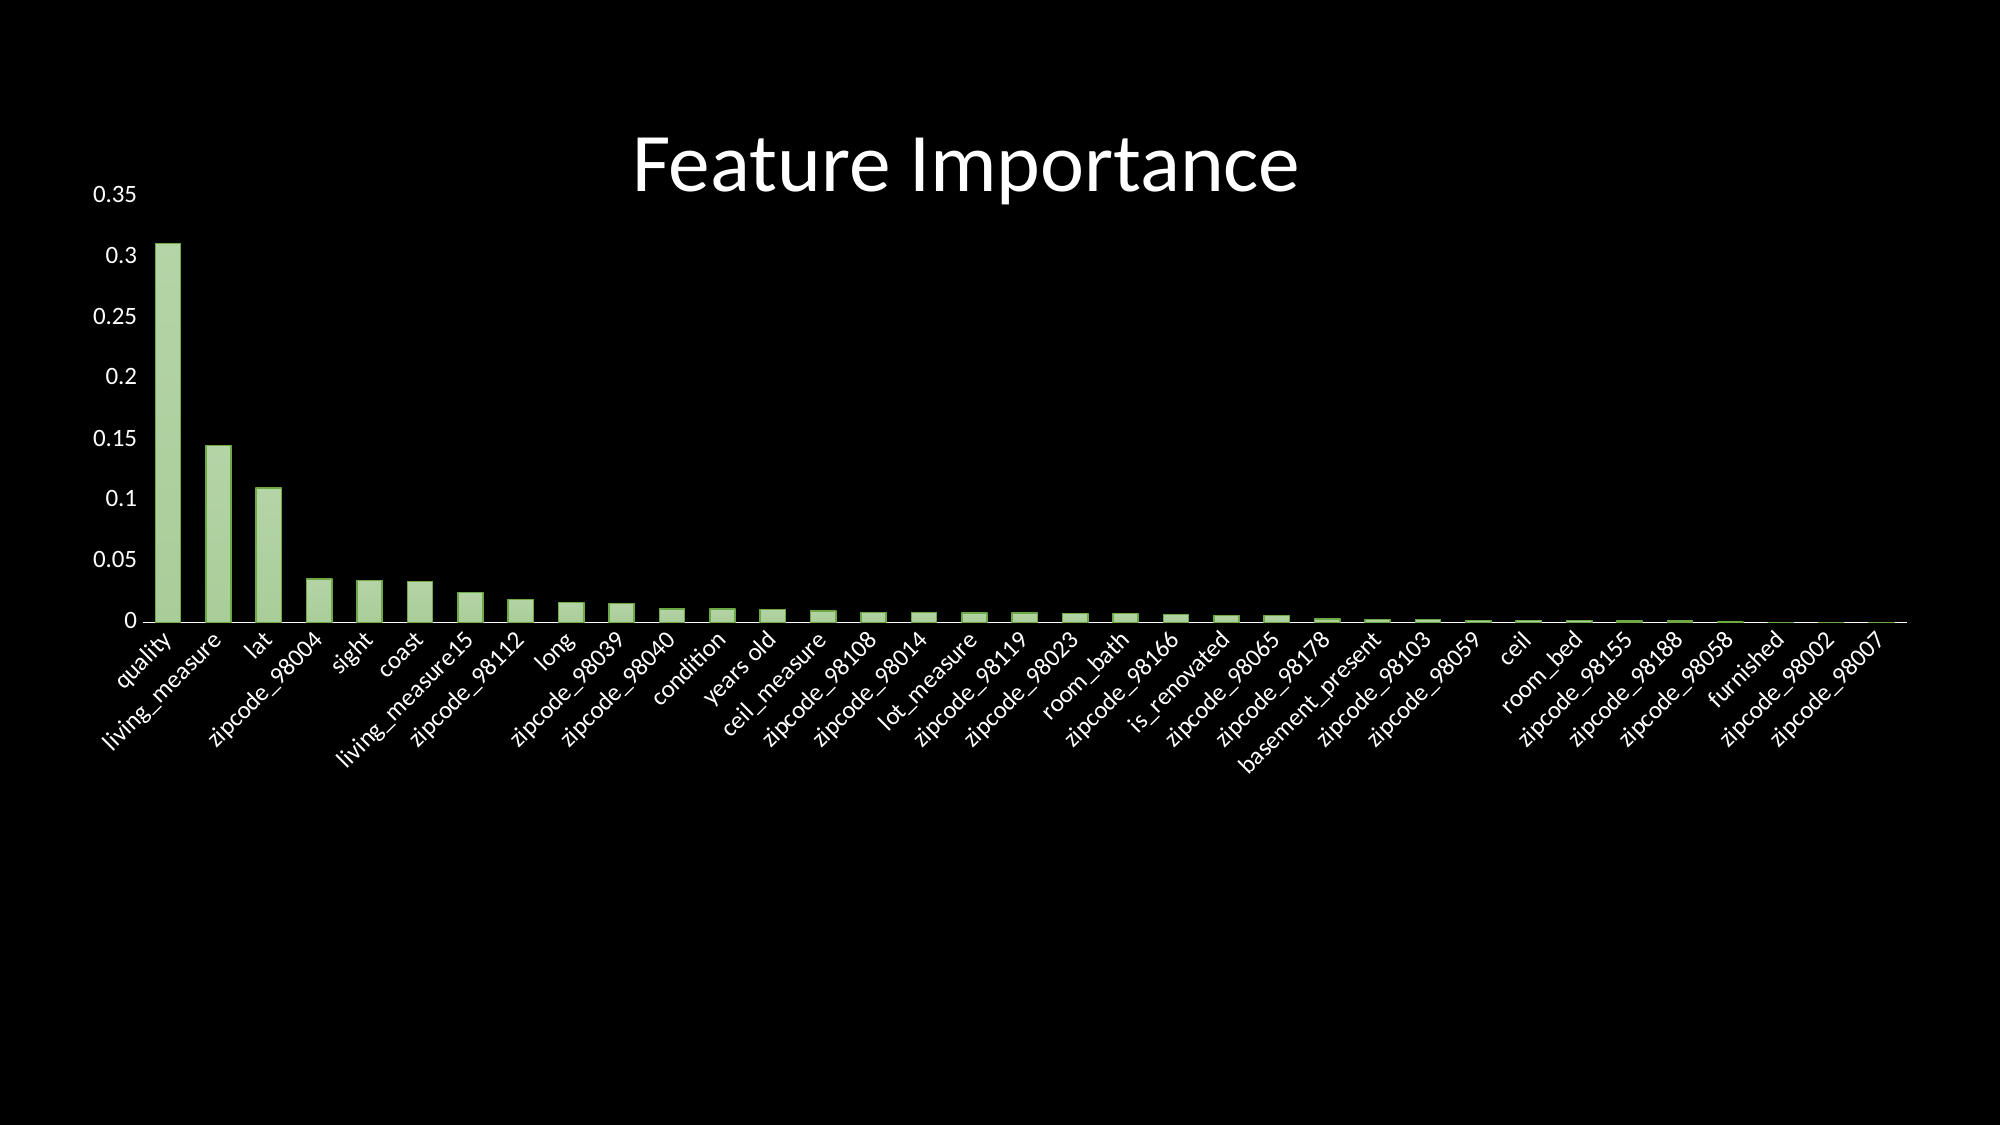

Feature Importance

### Chart

| Category |  |
|---|---|
| quality | 0.311135709285736 |
| living_measure | 0.145357877016067 |
| lat | 0.11021064966917 |
| zipcode_98004 | 0.0354933626949787 |
| sight | 0.0344087444245815 |
| coast | 0.0336636193096637 |
| living_measure15 | 0.0244624651968479 |
| zipcode_98112 | 0.018711345270276 |
| long | 0.0164780281484127 |
| zipcode_98039 | 0.0153398793190717 |
| zipcode_98040 | 0.0110544729977846 |
| condition | 0.0110302427783608 |
| years old | 0.0106078740209341 |
| ceil_measure | 0.009449303150177 |
| zipcode_98108 | 0.00823731441050767 |
| zipcode_98014 | 0.00800752360373735 |
| lot_measure | 0.00791739858686924 |
| zipcode_98119 | 0.00752054760232567 |
| zipcode_98023 | 0.00745606562122702 |
| room_bath | 0.00730871502310037 |
| zipcode_98166 | 0.00660468777641654 |
| is_renovated | 0.00585777126252651 |
| zipcode_98065 | 0.00563420867547392 |
| zipcode_98178 | 0.00262482371181249 |
| basement_present | 0.00250761909410357 |
| zipcode_98103 | 0.00247112405486404 |
| zipcode_98059 | 0.00161358586046844 |
| ceil | 0.001499684760347 |
| room_bed | 0.00142962508834898 |
| zipcode_98155 | 0.00134608324151486 |
| zipcode_98188 | 0.00126164313405752 |
| zipcode_98058 | 0.00032311916584149 |
| furnished | 0.0 |
| zipcode_98002 | 0.0 |
| zipcode_98007 | 0.0 |